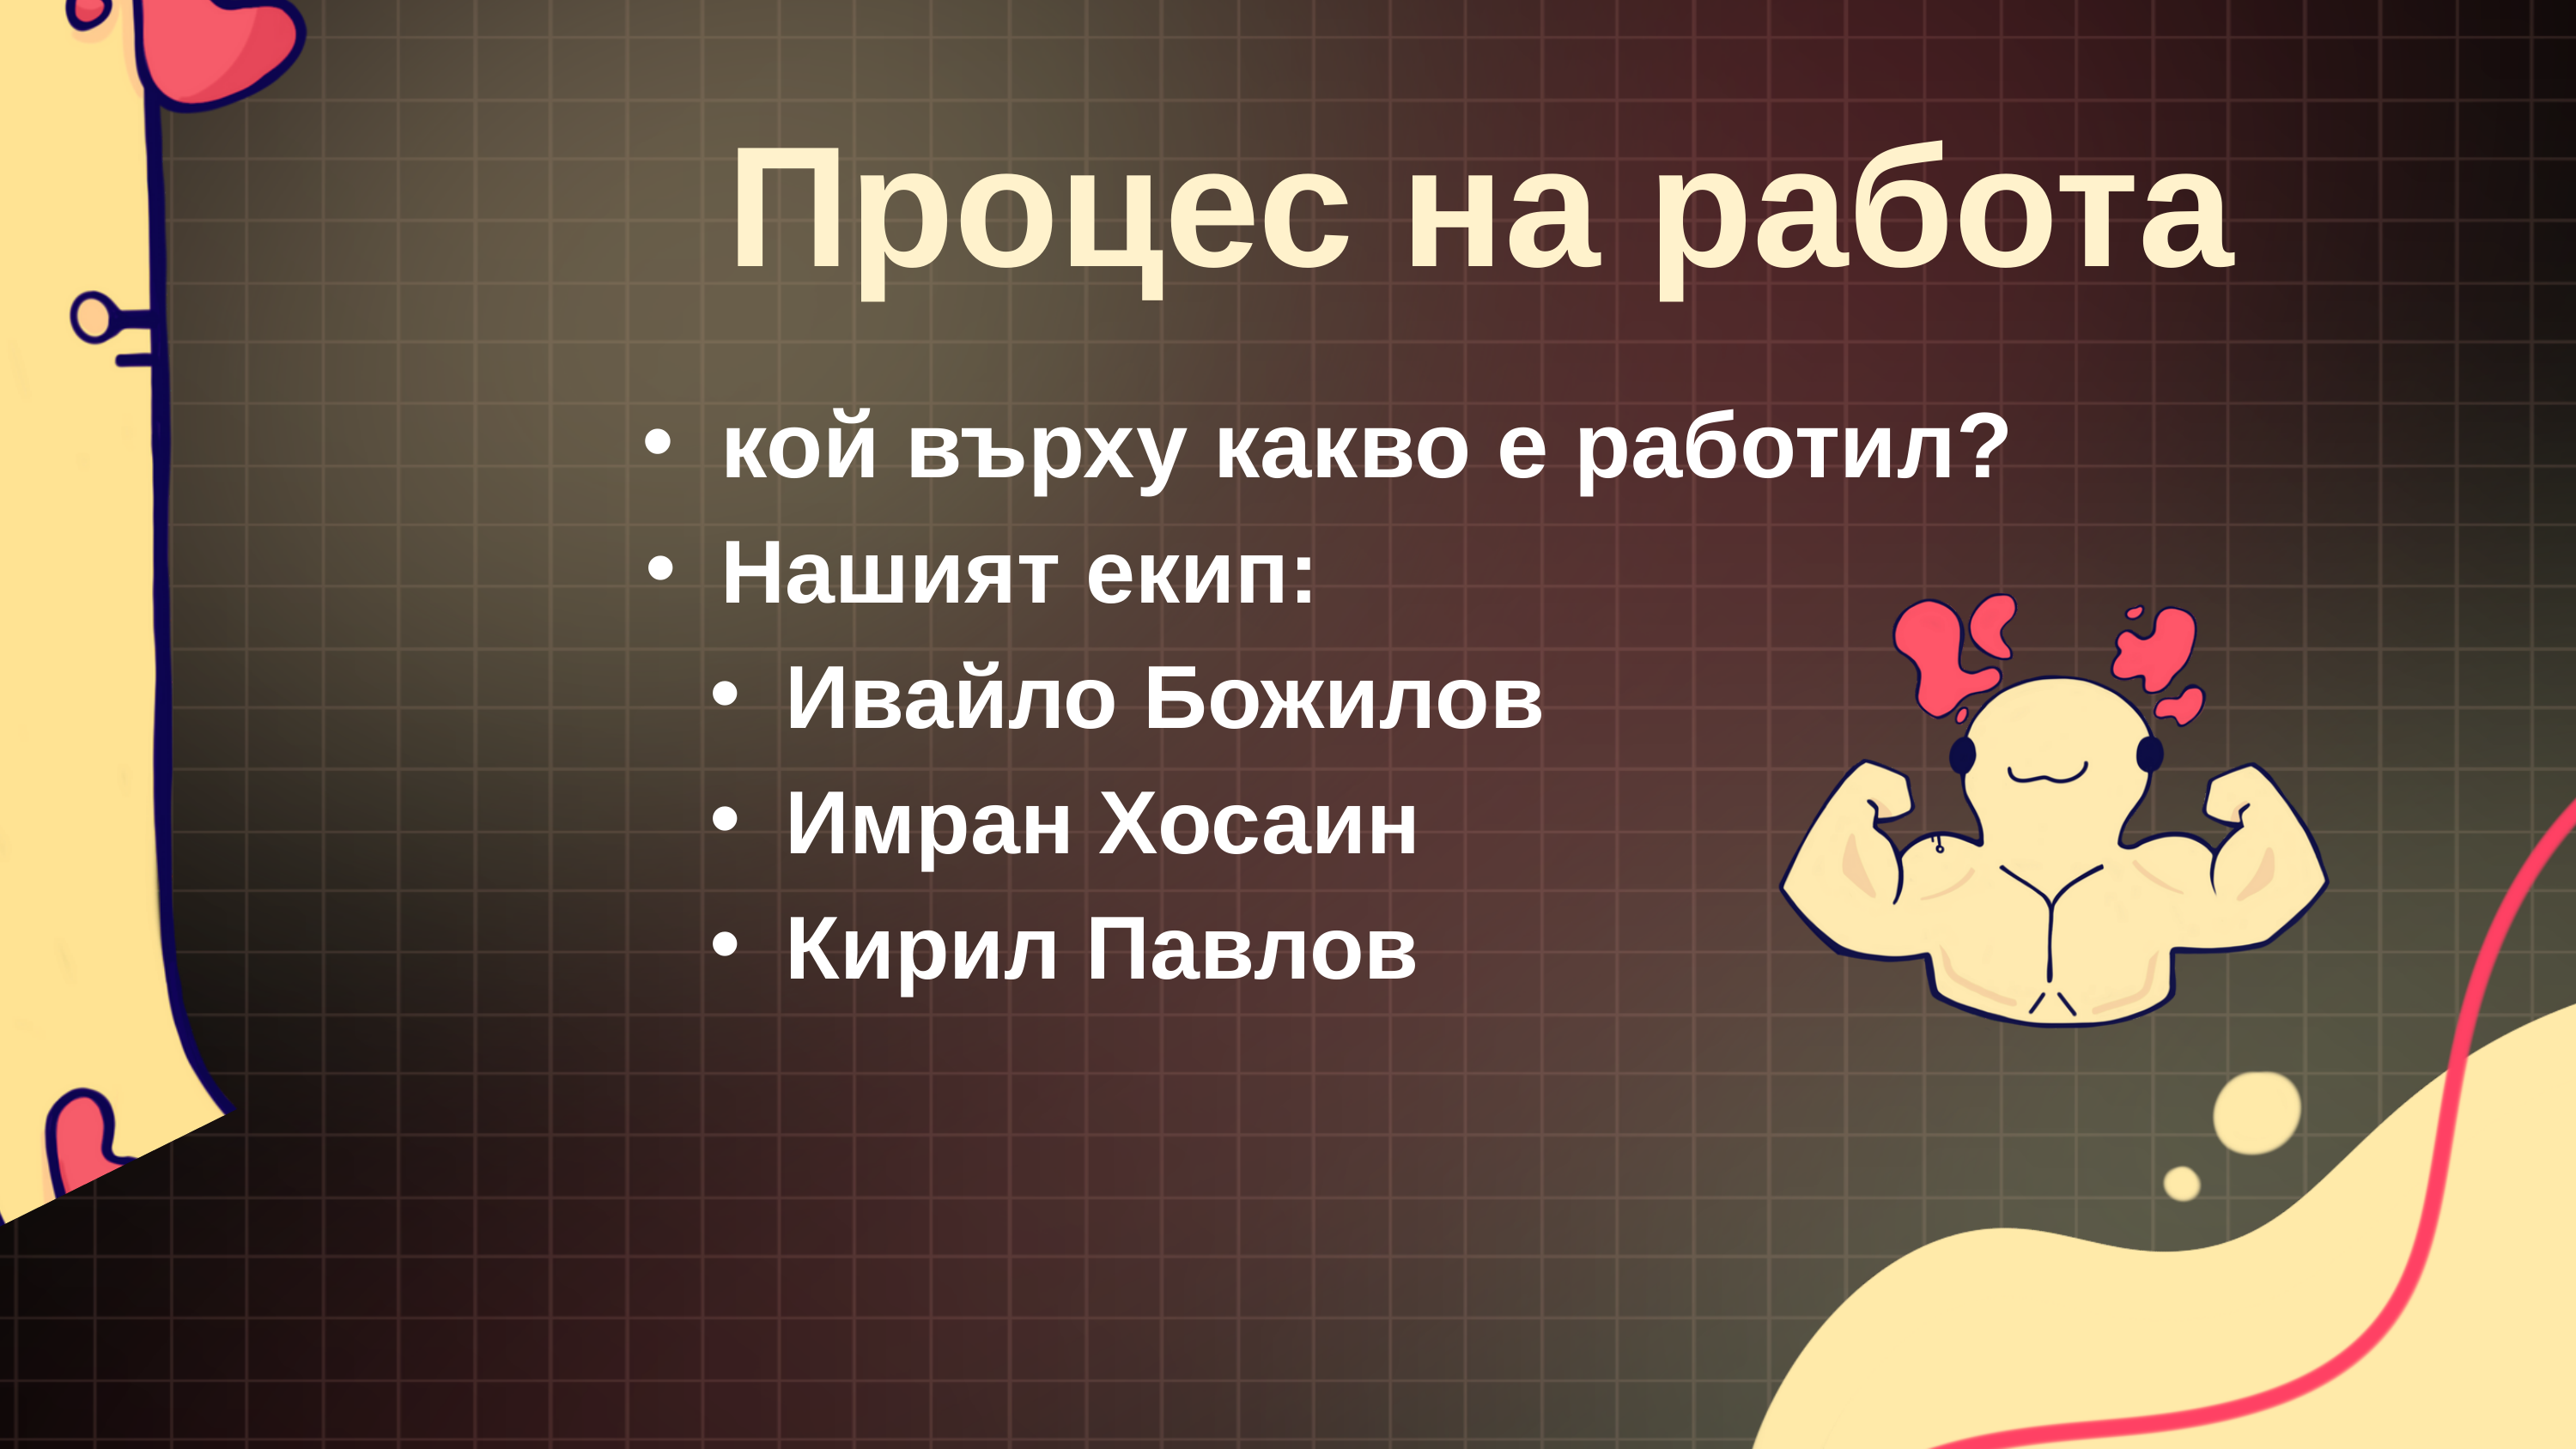

Процес на работа
кой върху какво е работил?
Нашият екип:
Ивайло Божилов
Имран Хосаин
Кирил Павлов